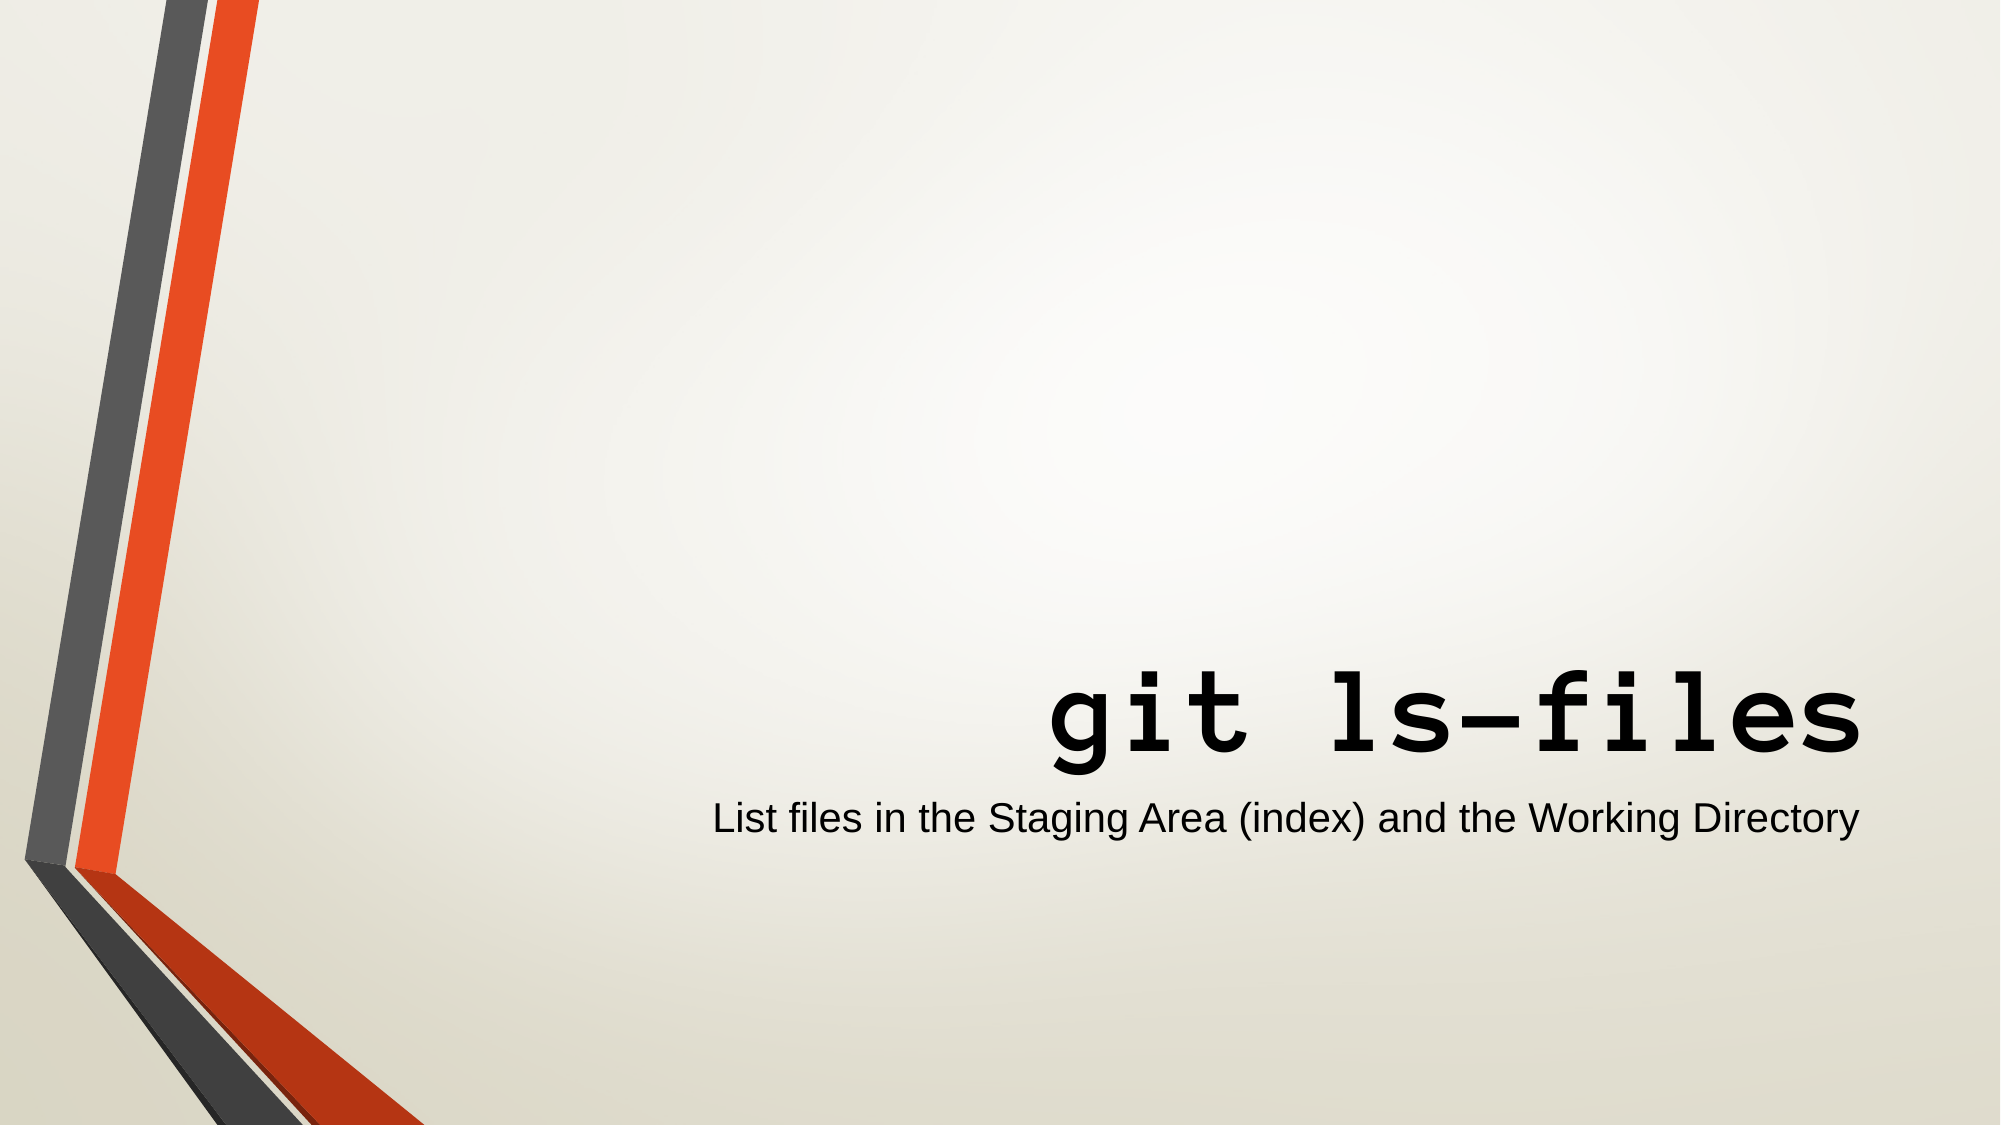

# git ls-files
List files in the Staging Area (index) and the Working Directory